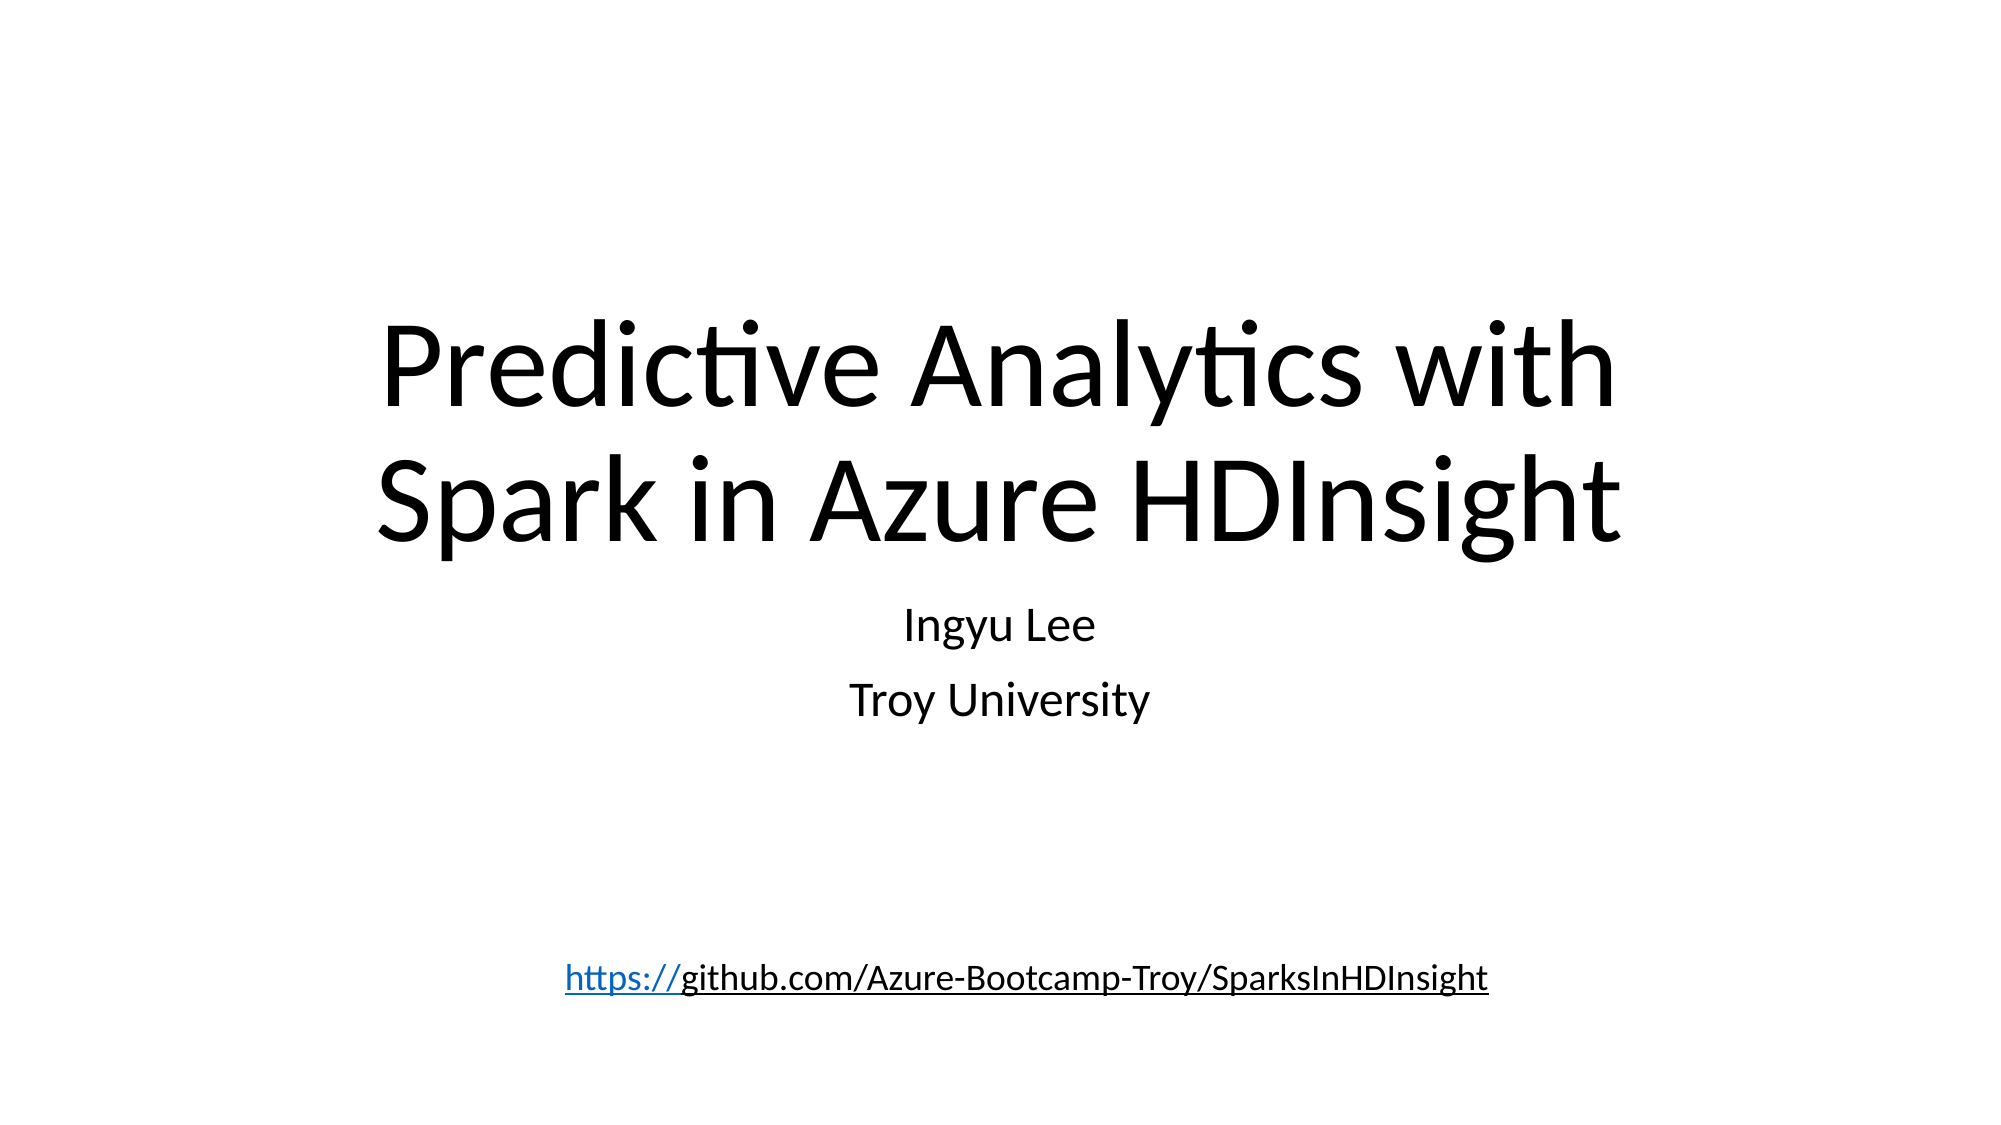

# Predictive Analytics with Spark in Azure HDInsight
Ingyu Lee
Troy University
https://github.com/Azure-Bootcamp-Troy/SparksInHDInsight